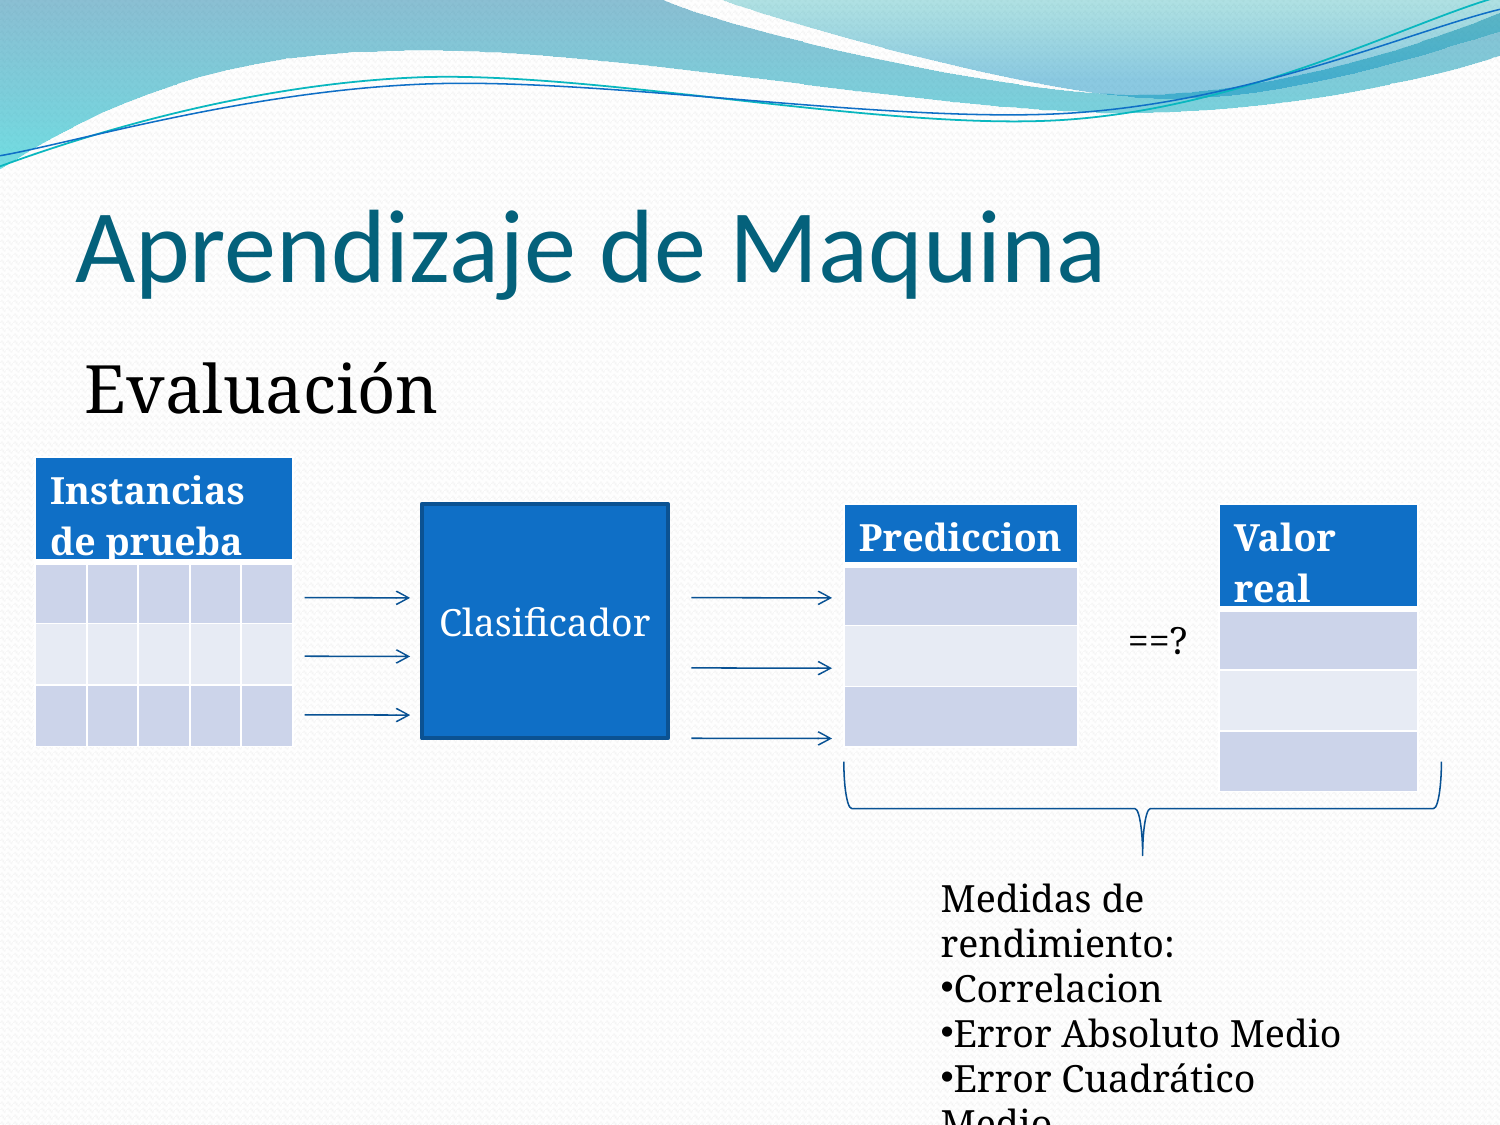

# Aprendizaje de Maquina

Evaluación
| Instancias de prueba |  |  |  |  |
| --- | --- | --- | --- | --- |
|  |  |  |  |  |
|  |  |  |  |  |
|  |  |  |  |  |
Clasificador
| Prediccion |
| --- |
|  |
|  |
|  |
| Valor real |
| --- |
|  |
|  |
|  |

==?
Medidas de rendimiento:
Correlacion
Error Absoluto Medio
Error Cuadrático Medio